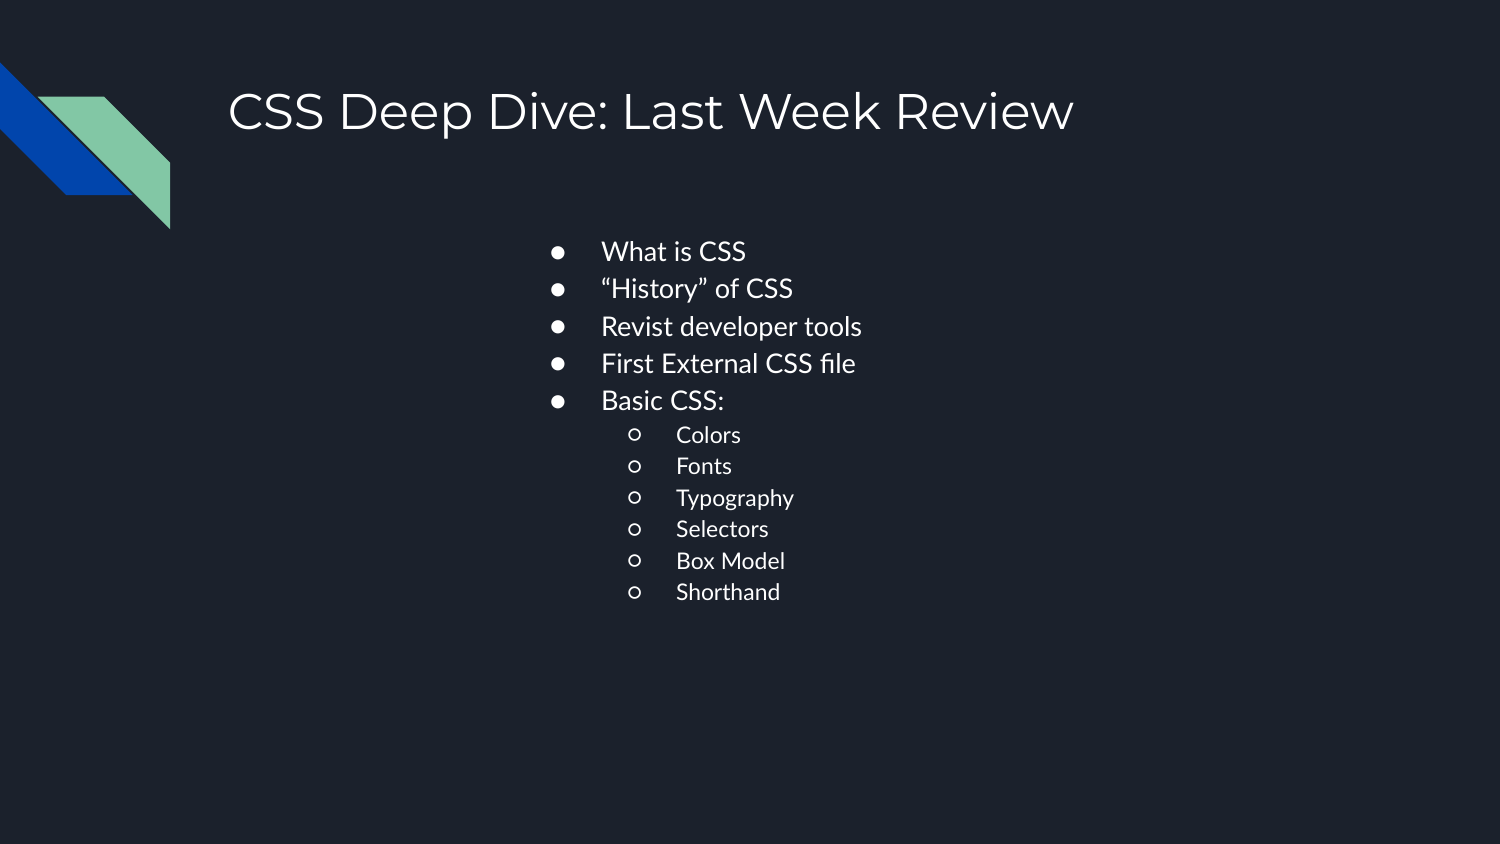

# CSS Deep Dive: Last Week Review
What is CSS
“History” of CSS
Revist developer tools
First External CSS file
Basic CSS:
Colors
Fonts
Typography
Selectors
Box Model
Shorthand